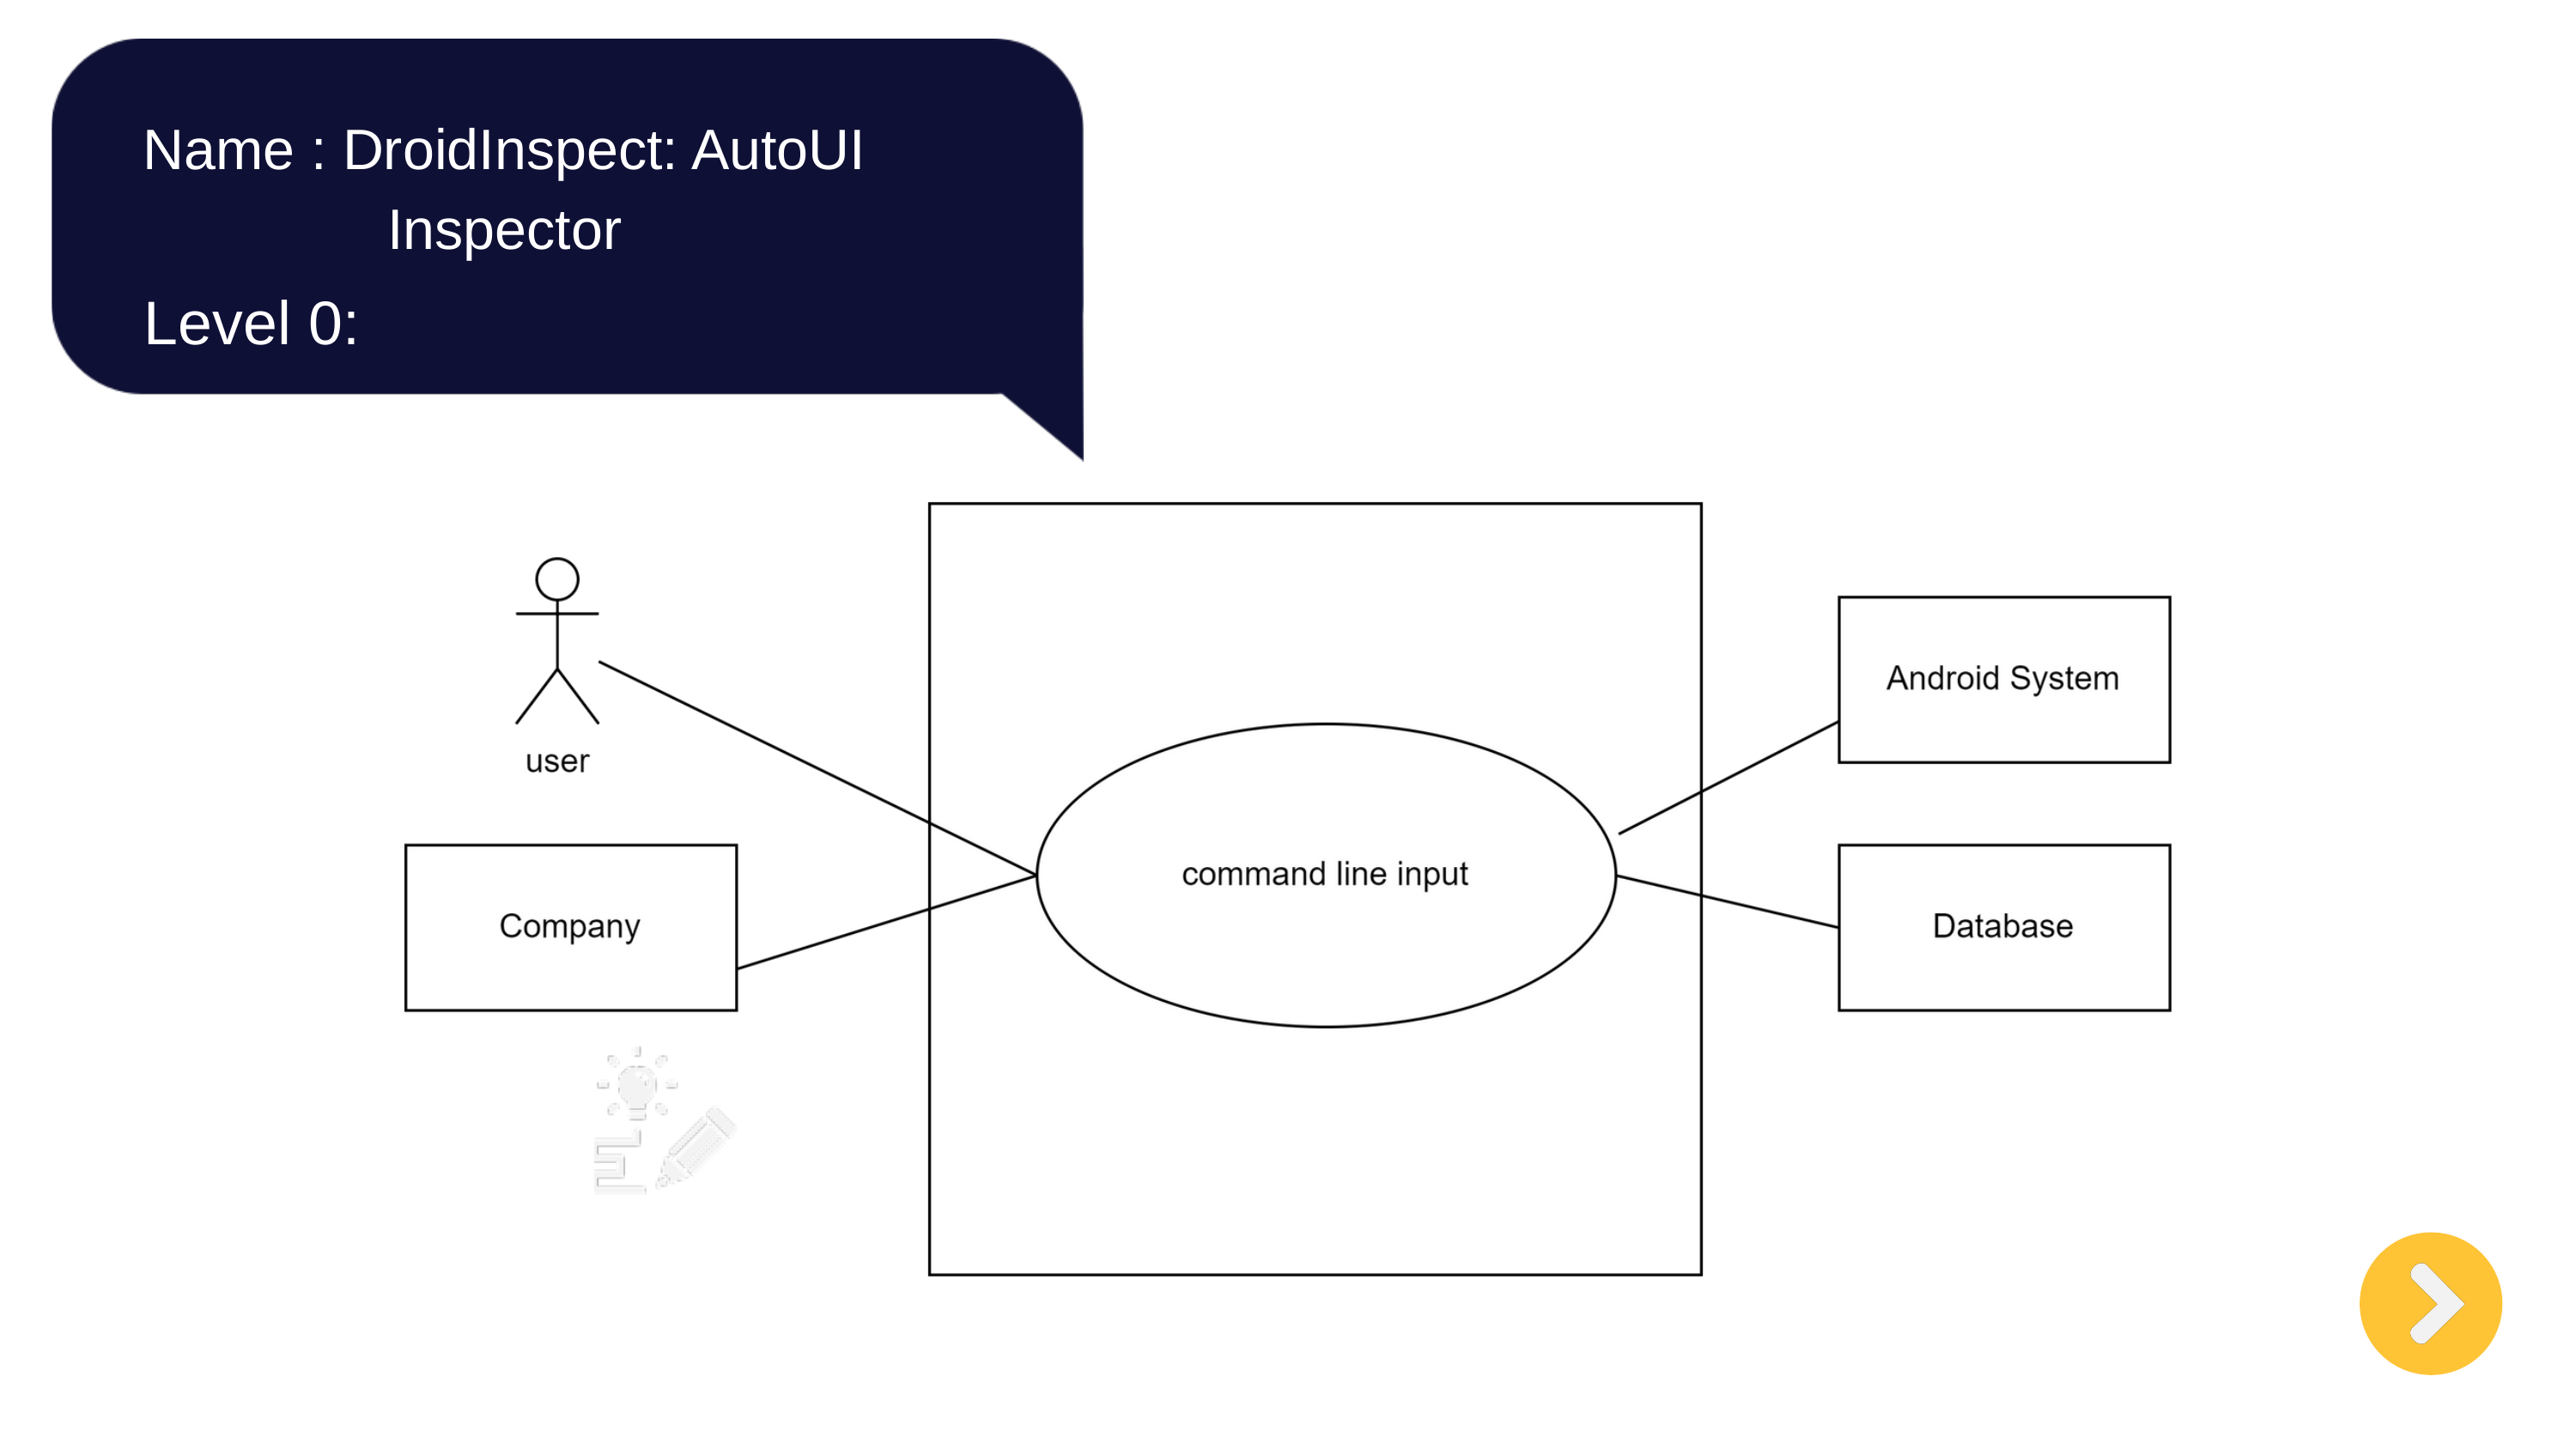

Name : DroidInspect: AutoUI Inspector

Level 0: